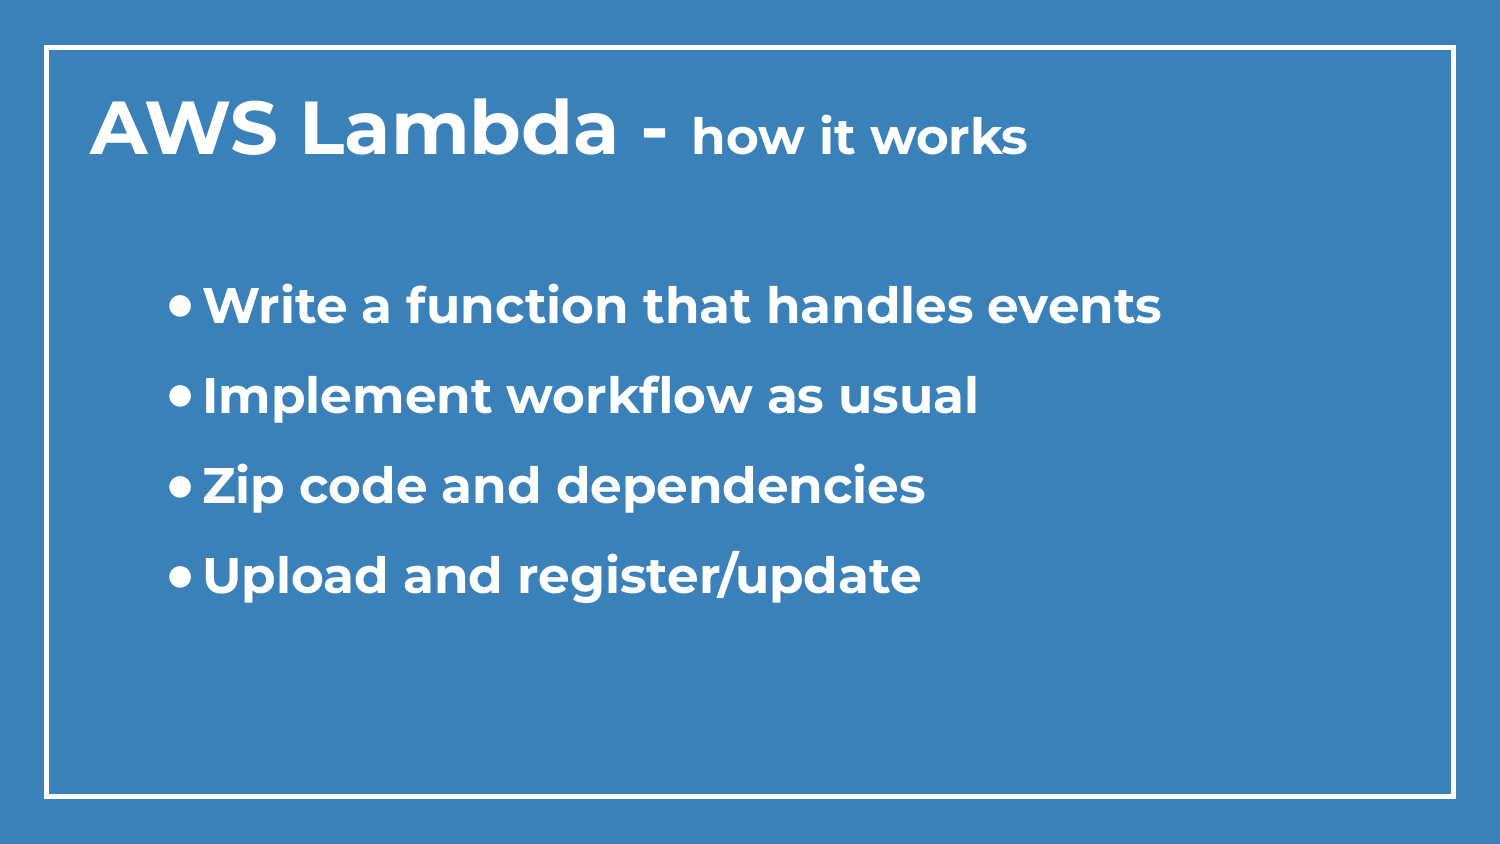

AWS Lambda - how it works
Write a function that handles events
Implement workflow as usual
Zip code and dependencies
Upload and register/update